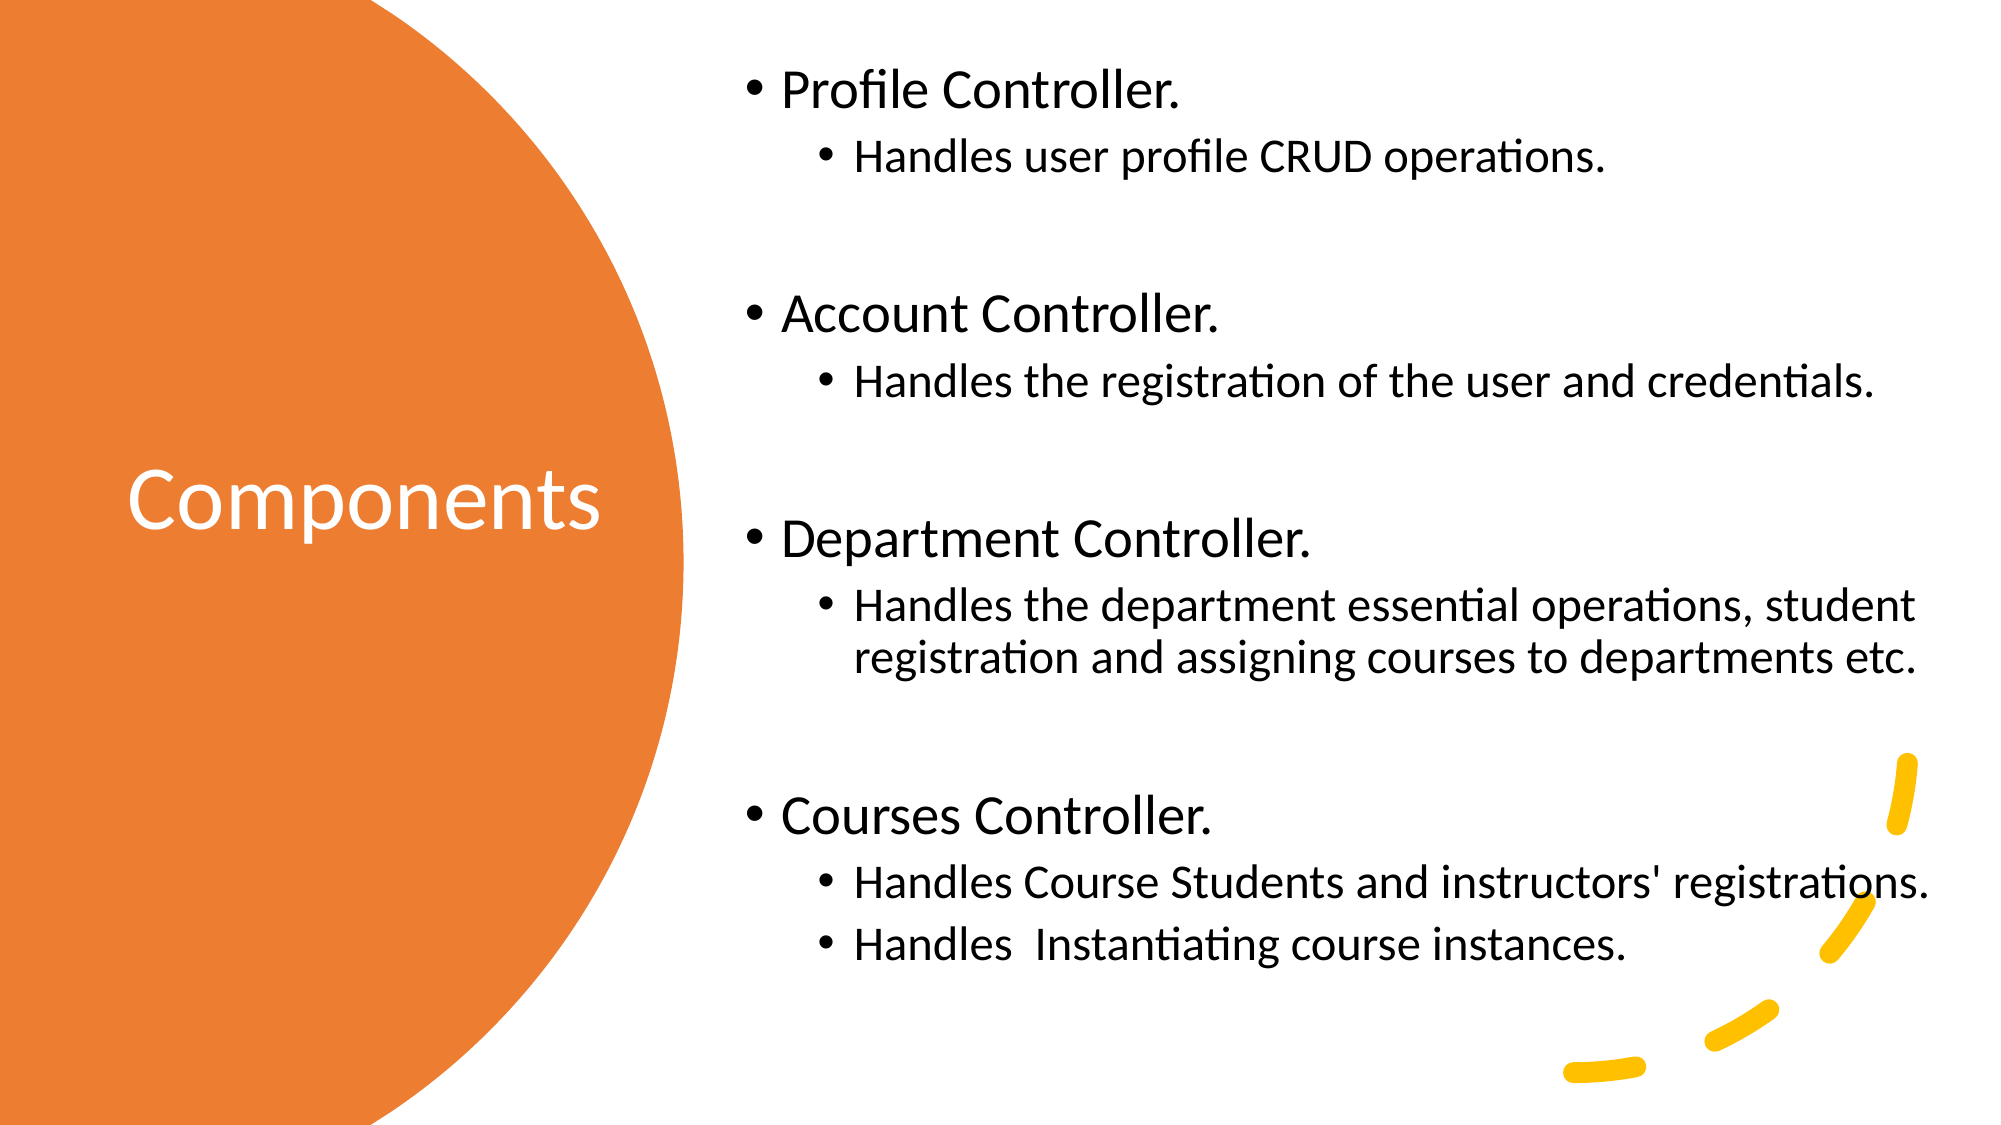

Profile Controller.
Handles user profile CRUD operations.

Account Controller.
Handles the registration of the user and credentials.

Department Controller.
Handles the department essential operations, student registration and assigning courses to departments etc.

Courses Controller.
Handles Course Students and instructors' registrations.
Handles  Instantiating course instances.
# Components